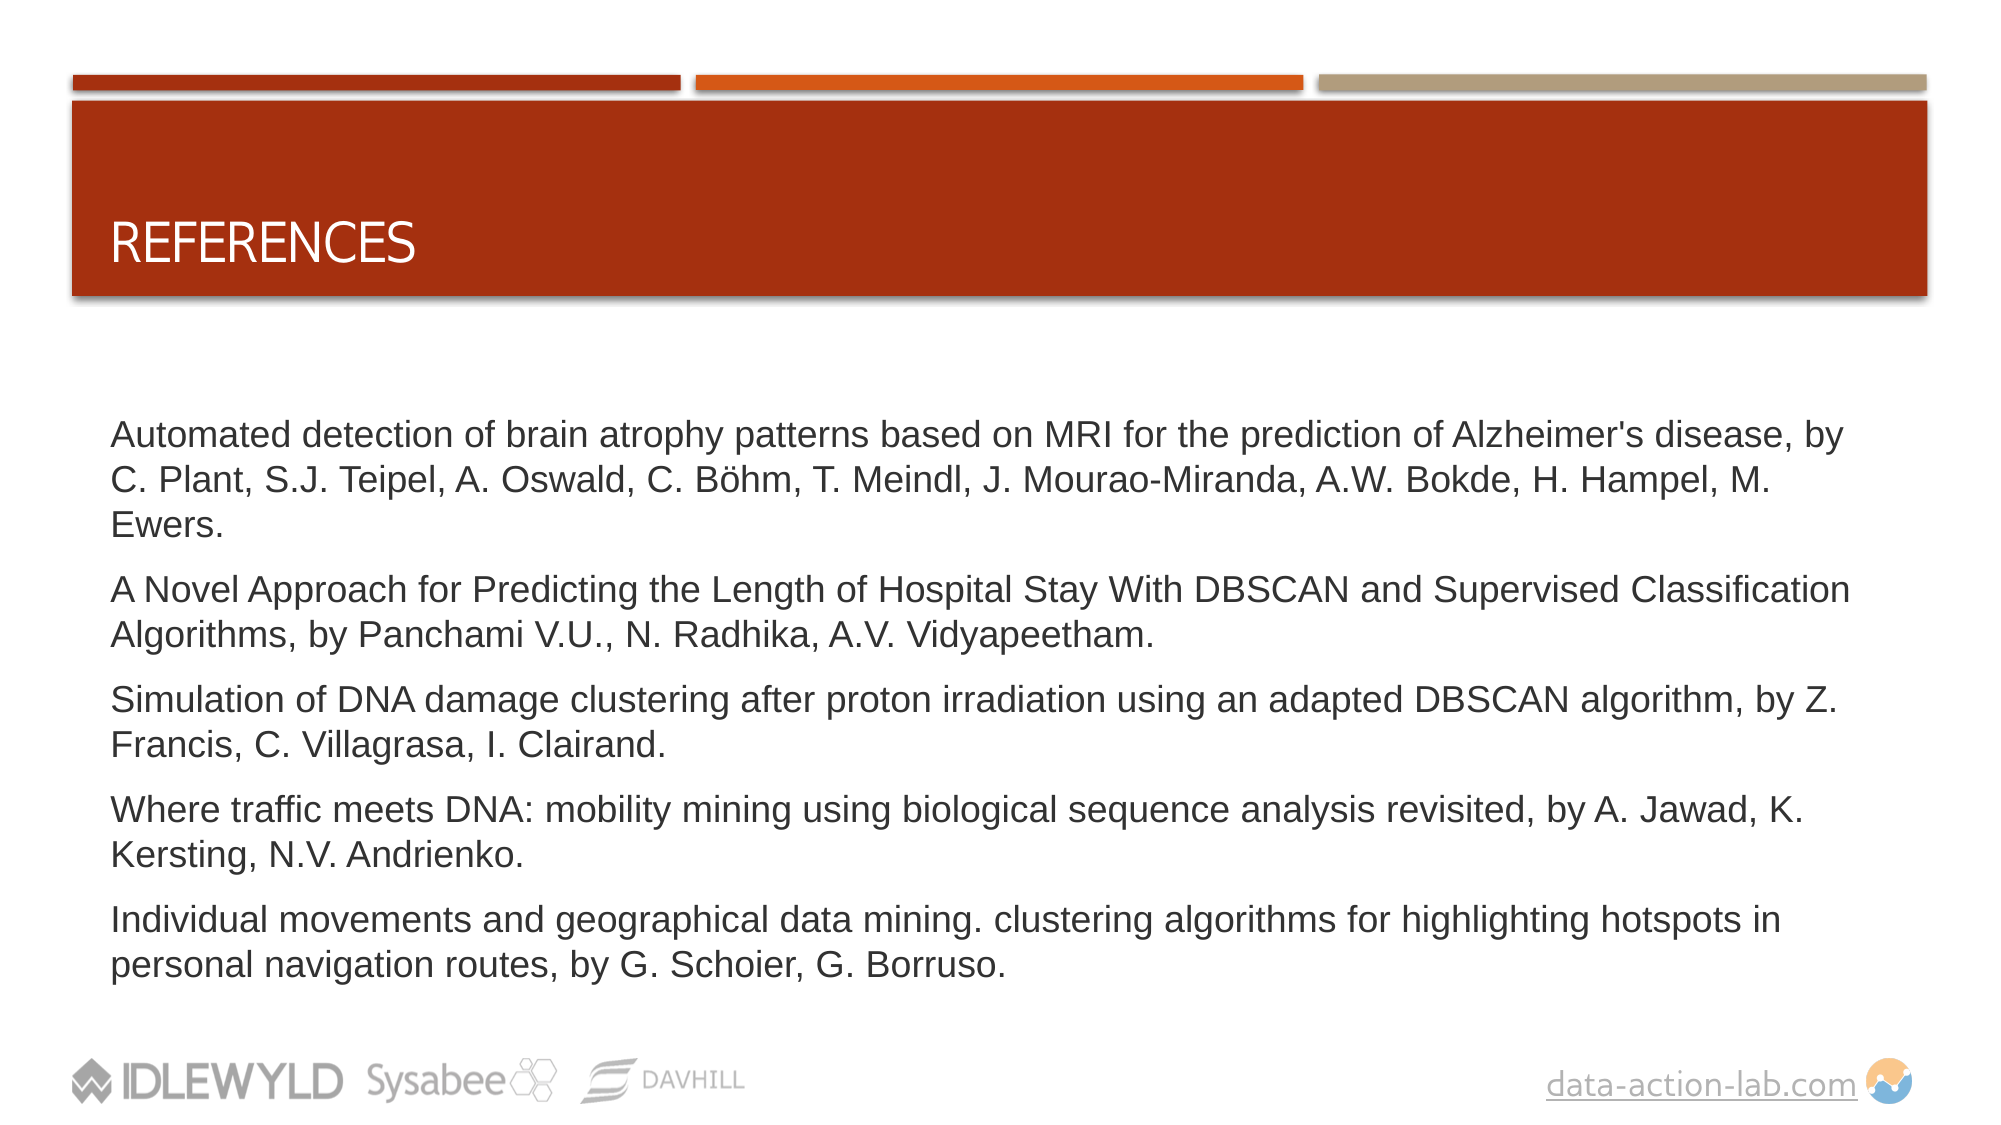

# References
Automated detection of brain atrophy patterns based on MRI for the prediction of Alzheimer's disease, by C. Plant, S.J. Teipel, A. Oswald, C. Böhm, T. Meindl, J. Mourao-Miranda, A.W. Bokde, H. Hampel, M. Ewers.
A Novel Approach for Predicting the Length of Hospital Stay With DBSCAN and Supervised Classification Algorithms, by Panchami V.U., N. Radhika, A.V. Vidyapeetham.
Simulation of DNA damage clustering after proton irradiation using an adapted DBSCAN algorithm, by Z. Francis, C. Villagrasa, I. Clairand.
Where traffic meets DNA: mobility mining using biological sequence analysis revisited, by A. Jawad, K. Kersting, N.V. Andrienko.
Individual movements and geographical data mining. clustering algorithms for highlighting hotspots in personal navigation routes, by G. Schoier, G. Borruso.